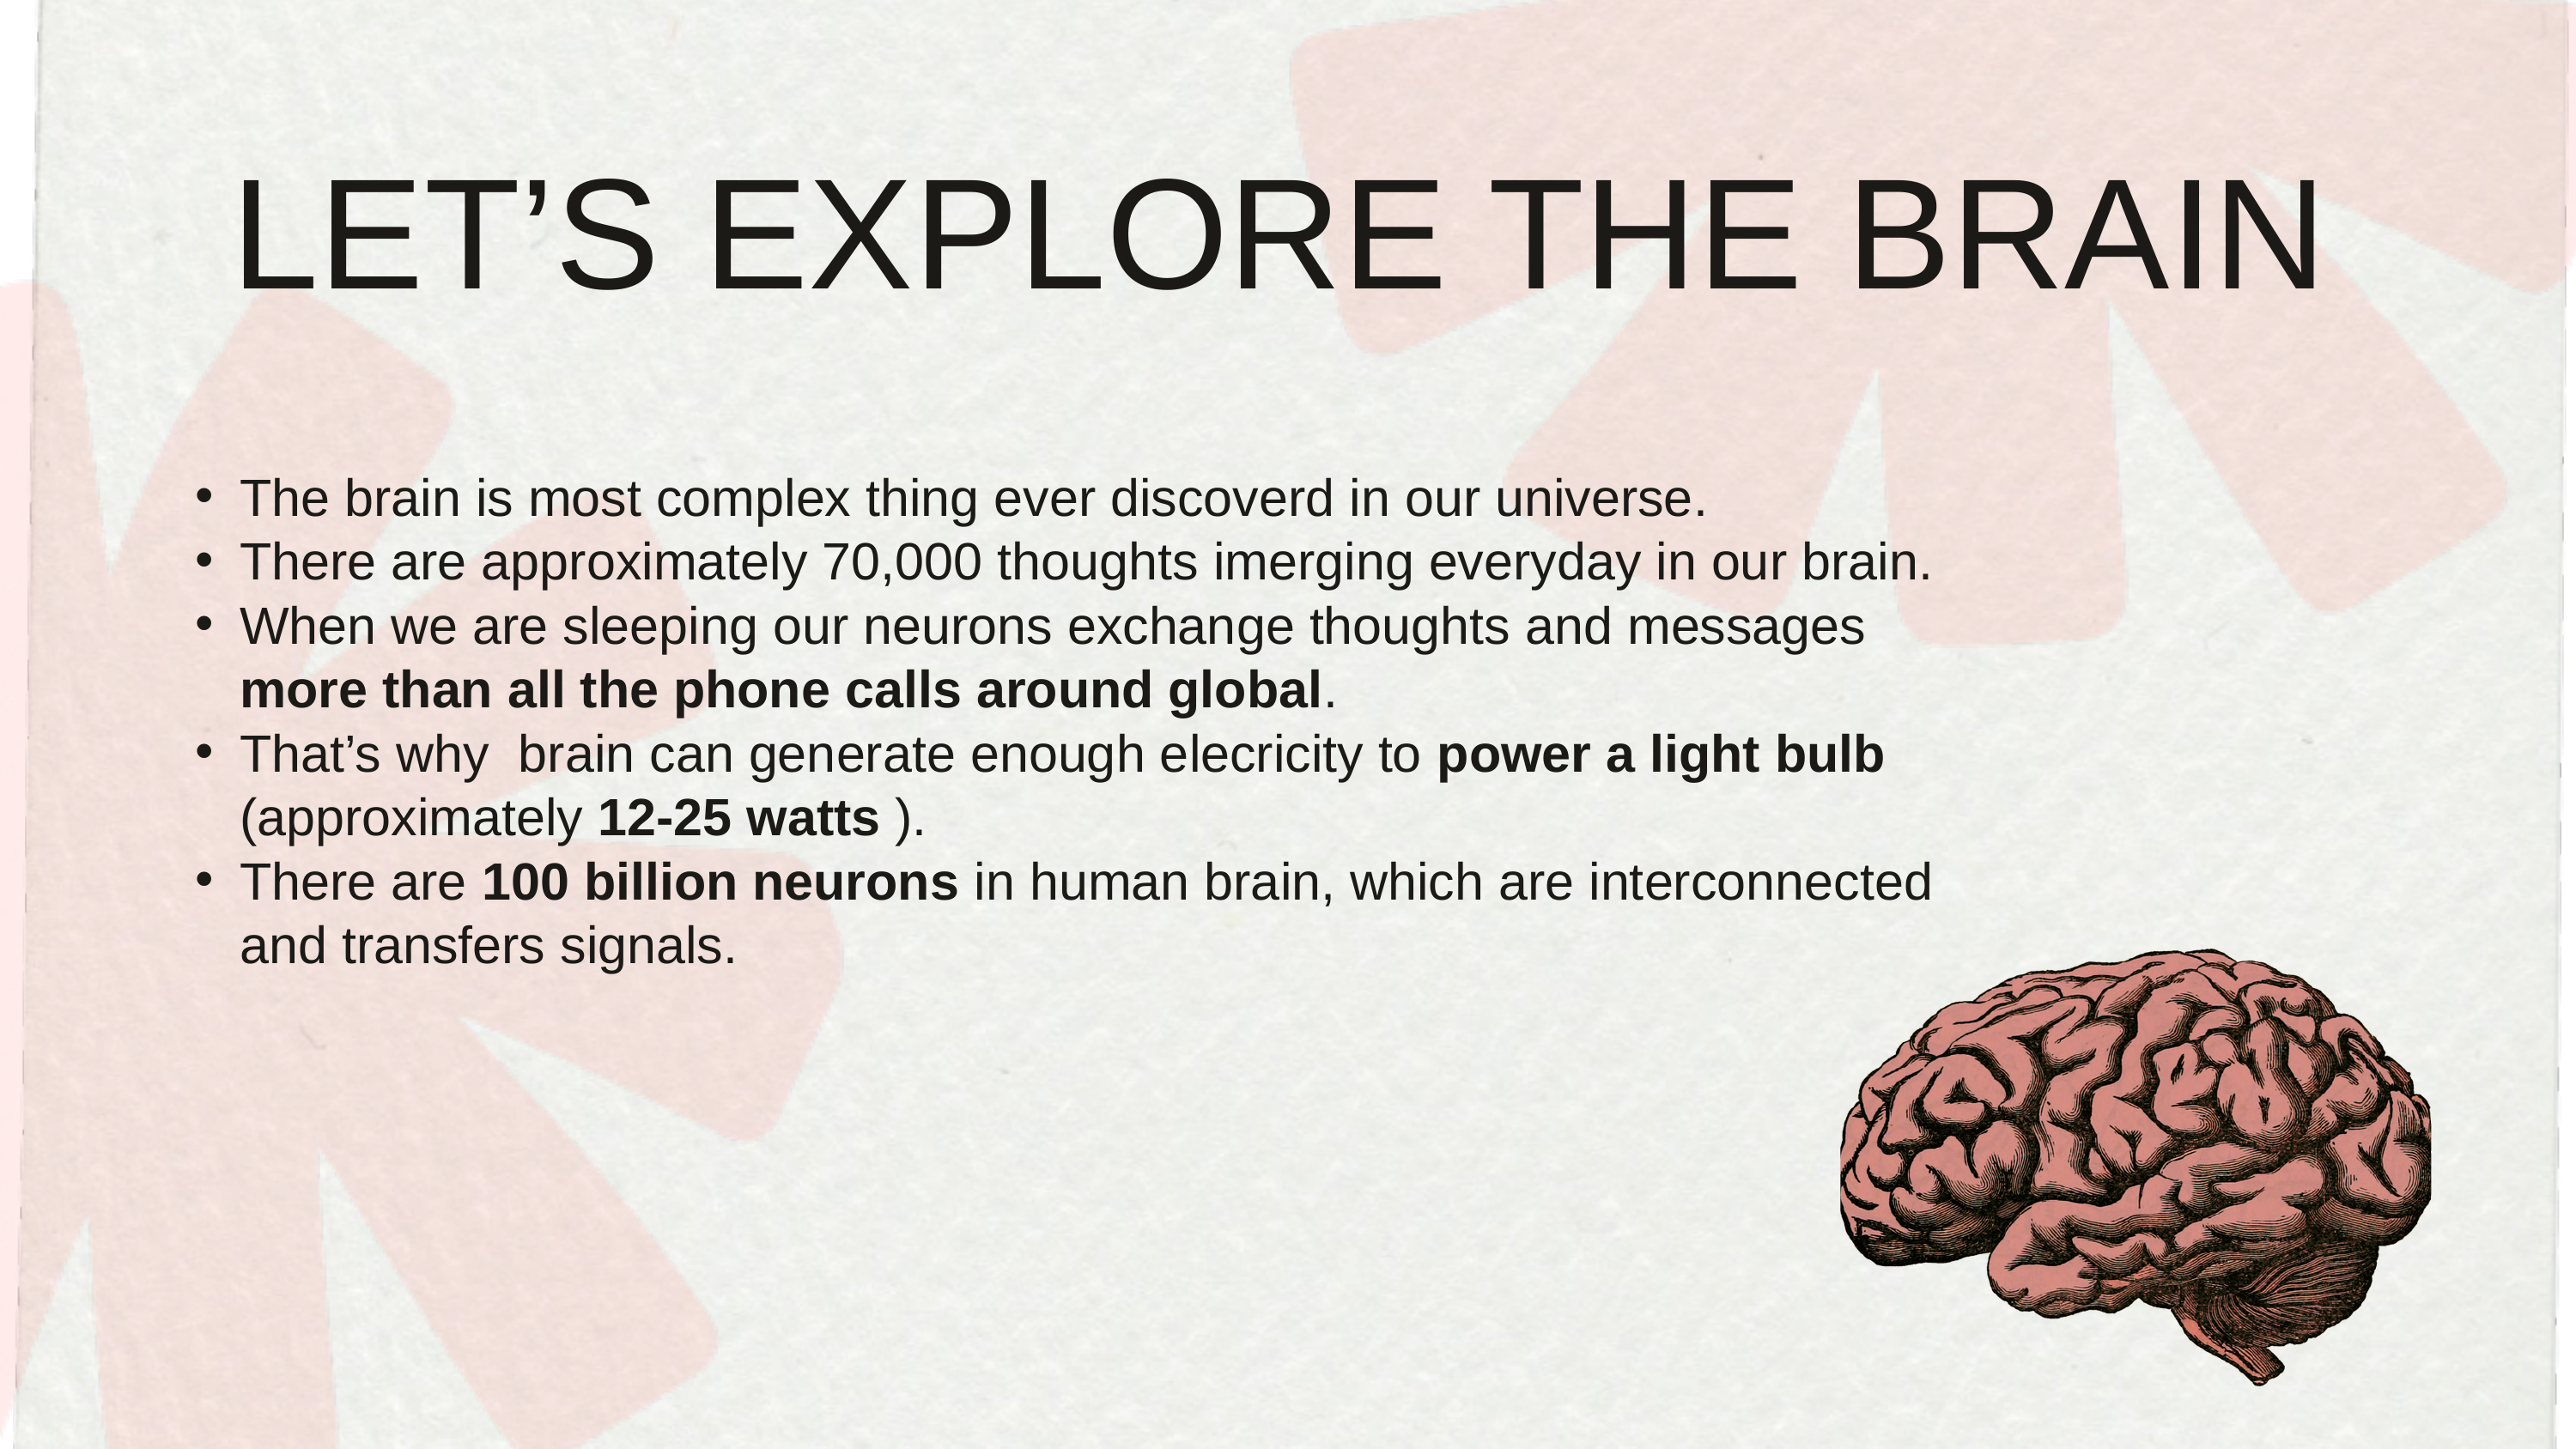

LET’S EXPLORE THE BRAIN

The brain is most complex thing ever discoverd in our universe.
There are approximately 70,000 thoughts imerging everyday in our brain.
When we are sleeping our neurons exchange thoughts and messages more than all the phone calls around global.
That’s why  brain can generate enough elecricity to power a light bulb (approximately 12-25 watts ).
There are 100 billion neurons in human brain, which are interconnected and transfers signals.